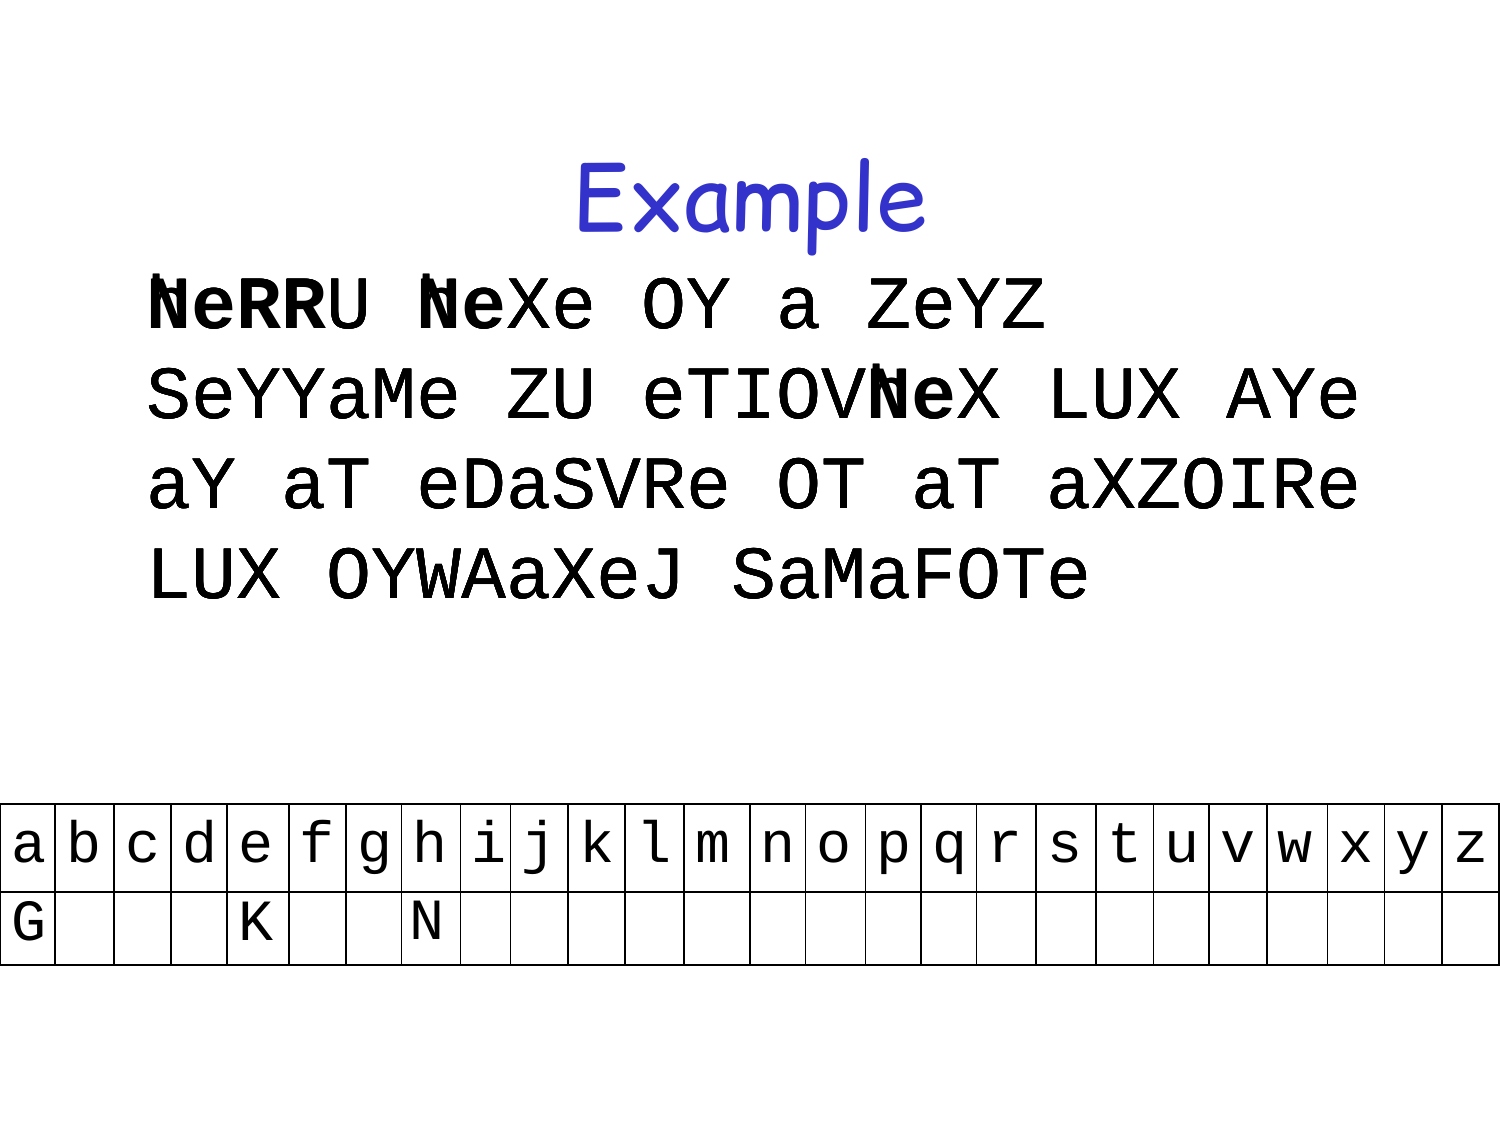

# Example

	NeRRU NeXe OY a ZeYZ SeYYaMe ZU eTIOVNeX LUX AYe aY aT eDaSVRe OT aT aXZOIRe LUX OYWAaXeJ SaMaFOTe
	NeRRU NeXe OY a ZeYZ SeYYaMe ZU eTIOVNeX LUX AYe aY aT eDaSVRe OT aT aXZOIRe LUX OYWAaXeJ SaMaFOTe
	heRRU heXe OY a ZeYZ SeYYaMe ZU eTIOVheX LUX AYe aY aT eDaSVRe OT aT aXZOIRe LUX OYWAaXeJ SaMaFOTe
	heRRU heXe OY a ZeYZ SeYYaMe ZU eTIOVheX LUX AYe aY aT eDaSVRe OT aT aXZOIRe LUX OYWAaXeJ SaMaFOTe
| a | b | c | d | e | f | g | h | i | j | k | l | m | n | o | p | q | r | s | t | u | v | w | x | y | z |
| --- | --- | --- | --- | --- | --- | --- | --- | --- | --- | --- | --- | --- | --- | --- | --- | --- | --- | --- | --- | --- | --- | --- | --- | --- | --- |
| G |  |  |  | K |  |  |  |  |  |  |  |  |  |  |  |  |  |  |  |  |  |  |  |  |  |
| N |
| --- |